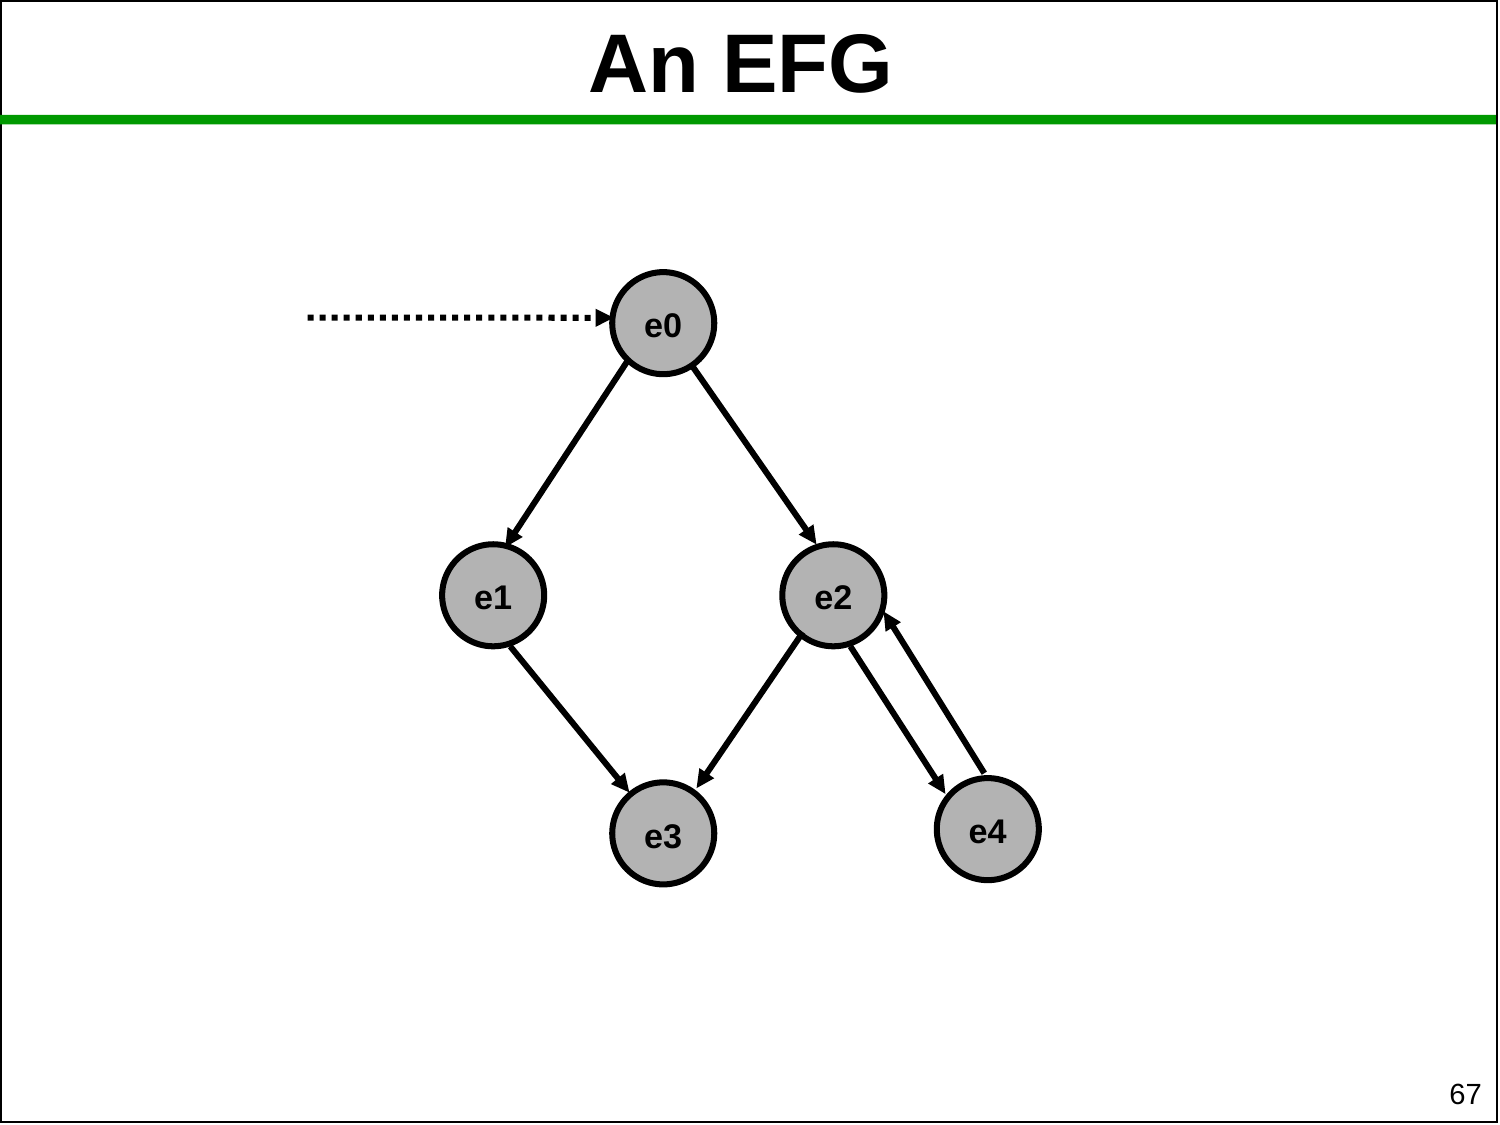

An EFG
e0

e1
e2

e4
e3
67